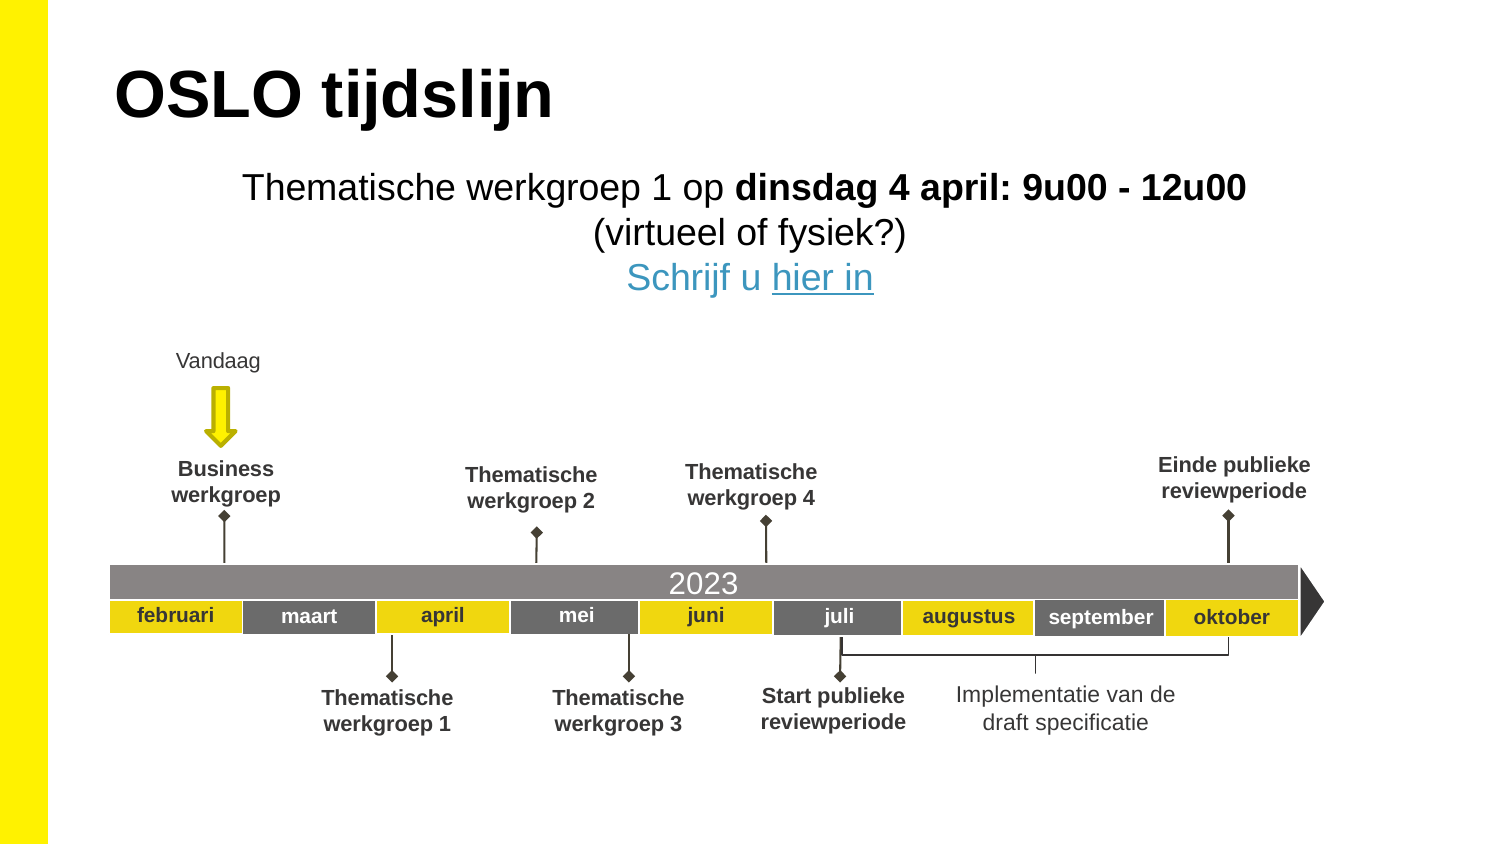

OSLO tijdslijn
Thematische werkgroep 1 op dinsdag 4 april: 9u00 - 12u00
(virtueel of fysiek?)
Schrijf u hier in
Vandaag

Einde publieke reviewperiode
Business werkgroep
Thematische werkgroep 4
Thematische werkgroep 2

2023

april
februari
mei
juni
maart
juli
augustus
oktober
september
Implementatie van de draft specificatie
Start publieke reviewperiode
Thematische werkgroep 1
Thematische werkgroep 3